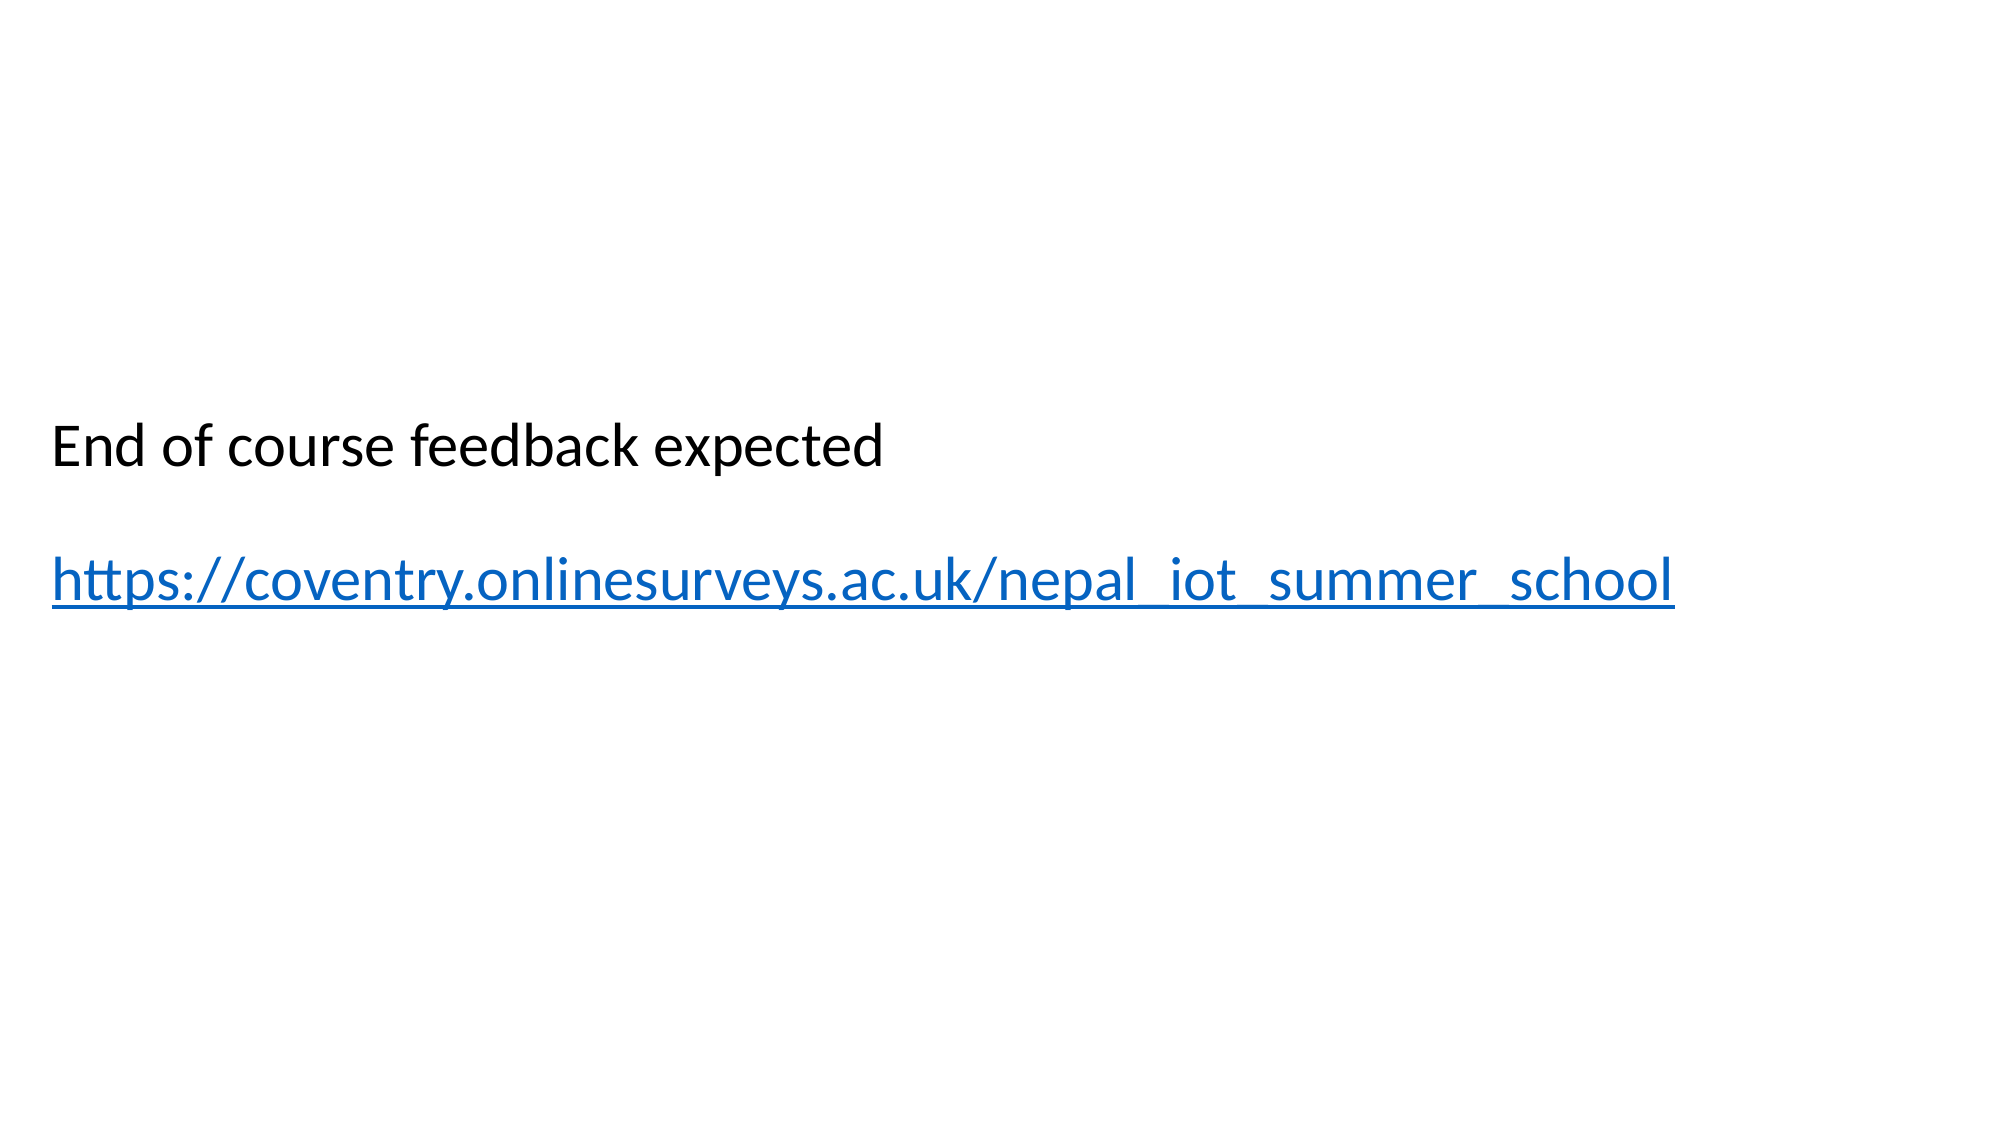

# End of course feedback expected https://coventry.onlinesurveys.ac.uk/nepal_iot_summer_school